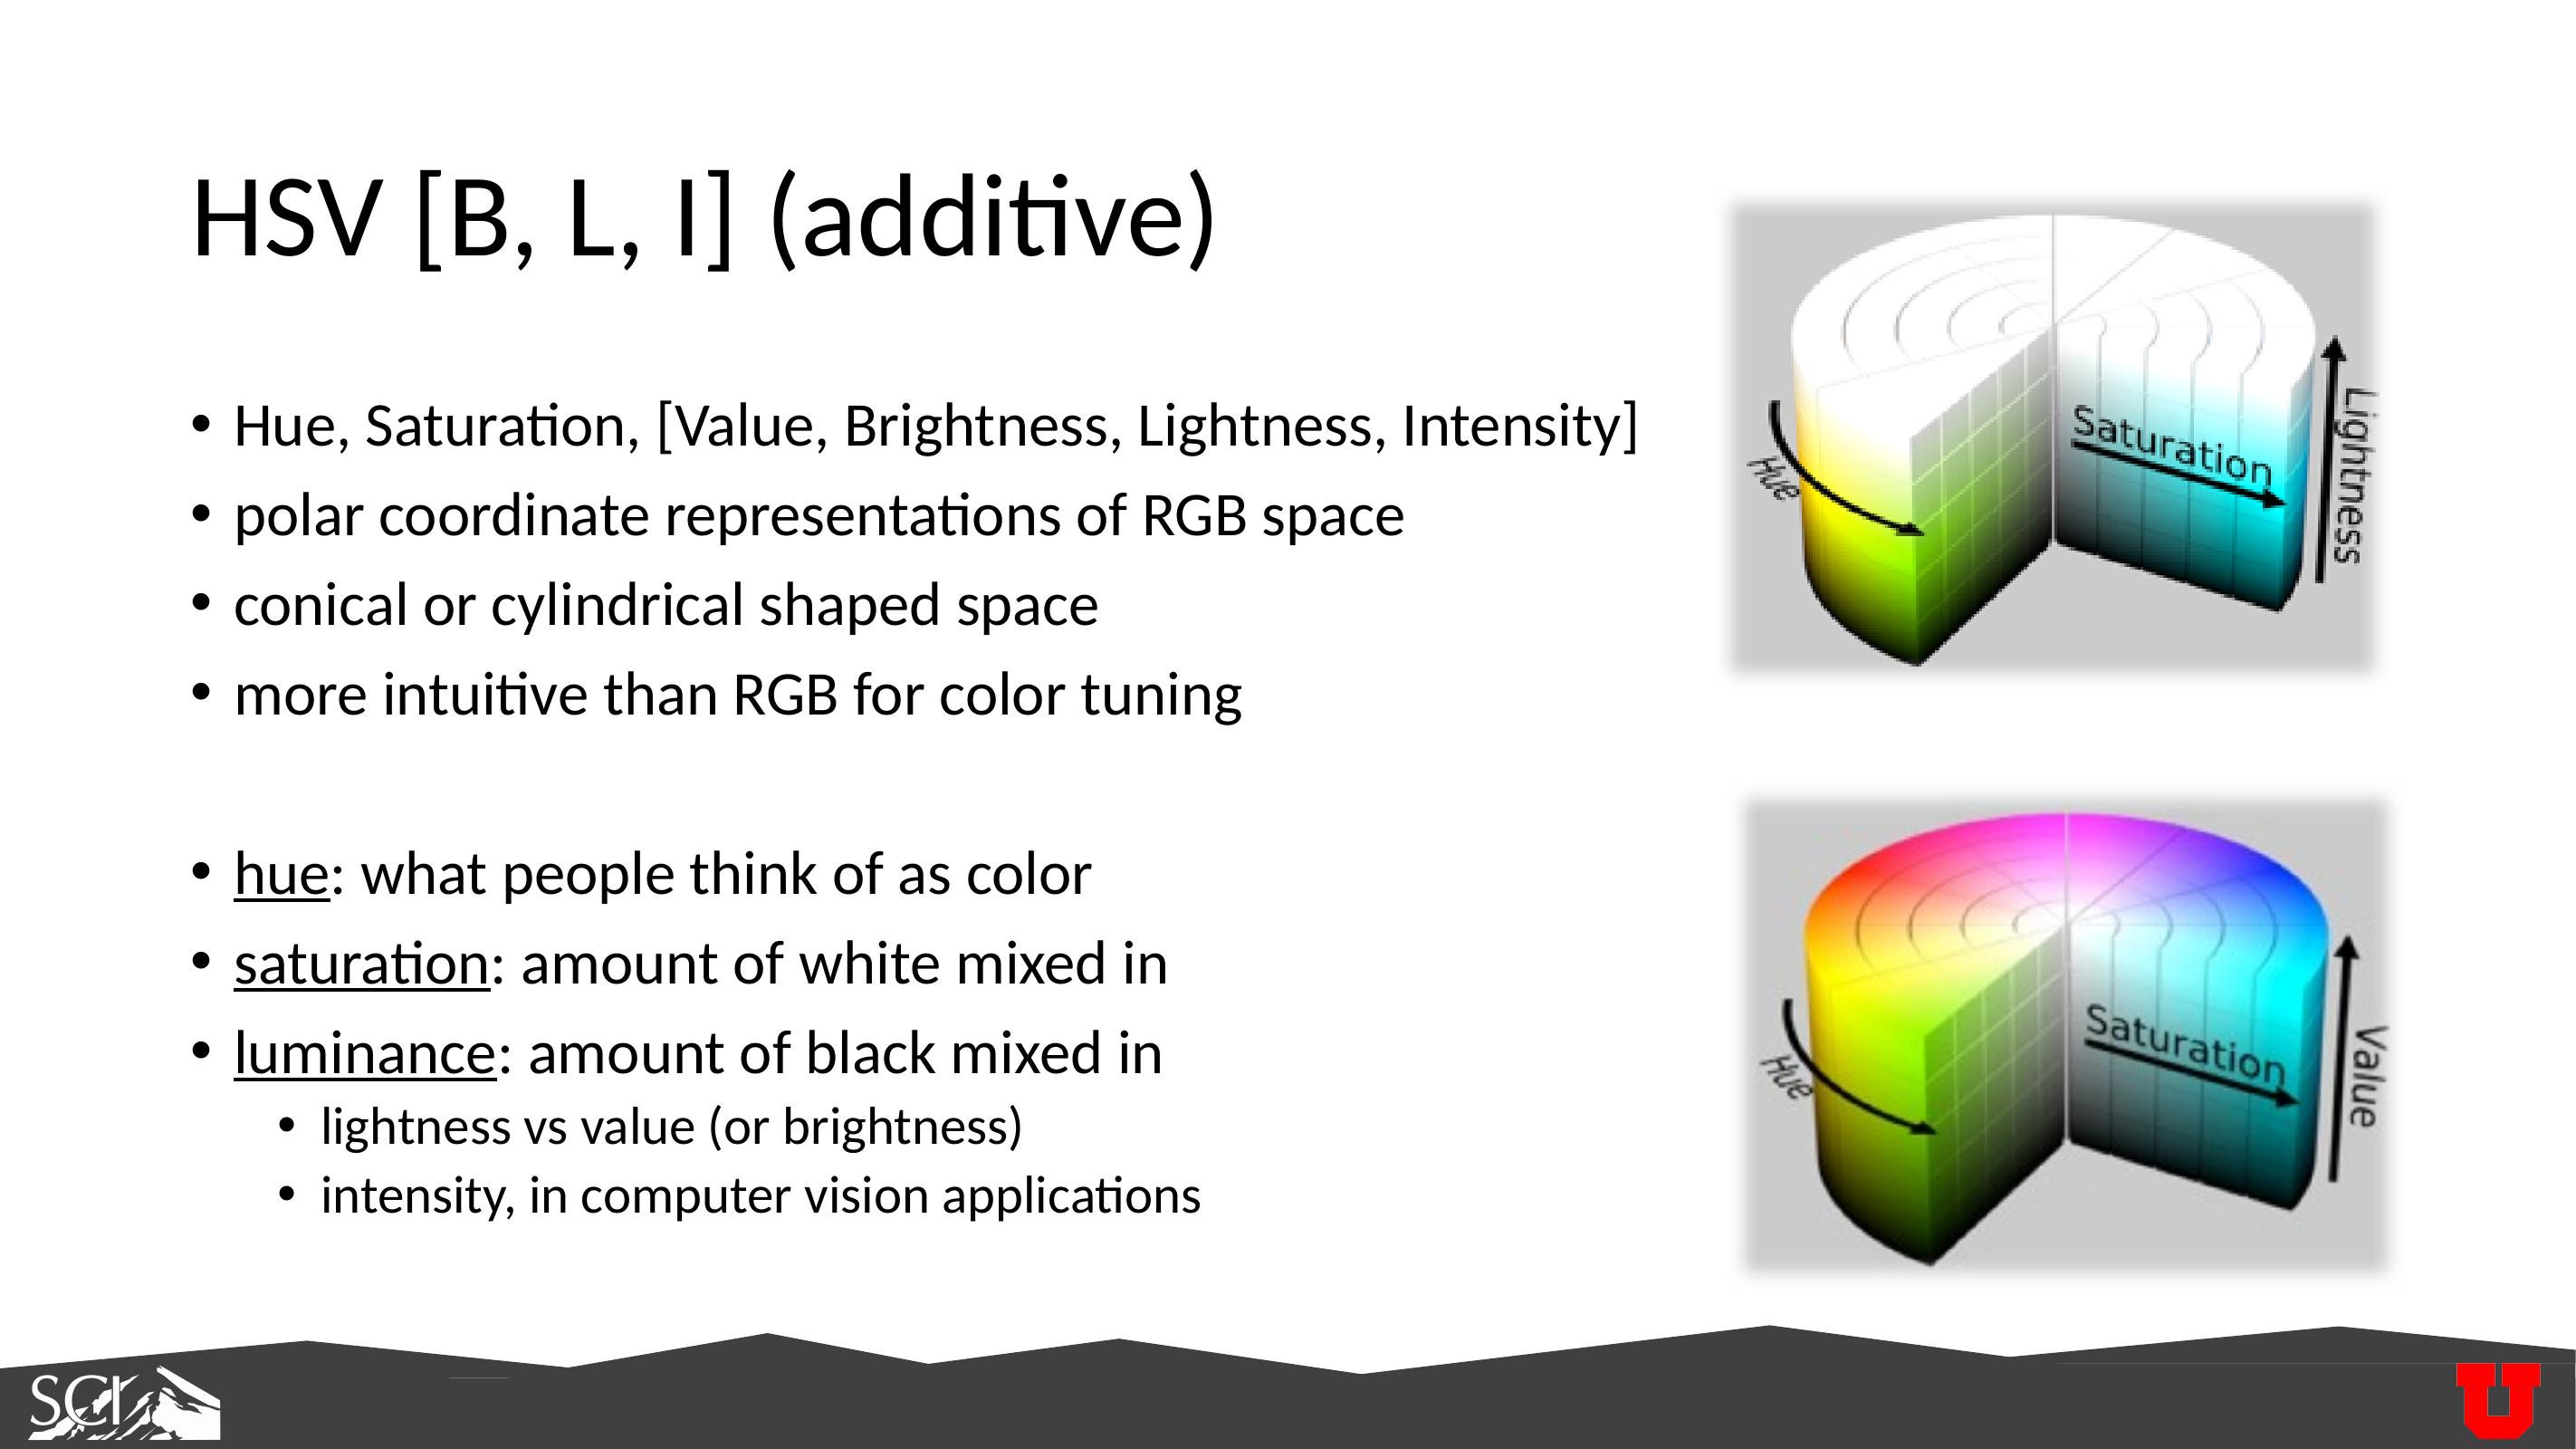

# HSV [B, L, I] (additive)

Hue, Saturation, [Value, Brightness, Lightness, Intensity]
polar coordinate representations of RGB space
conical or cylindrical shaped space
more intuitive than RGB for color tuning

hue: what people think of as color
saturation: amount of white mixed in
luminance: amount of black mixed in
lightness vs value (or brightness)
intensity, in computer vision applications